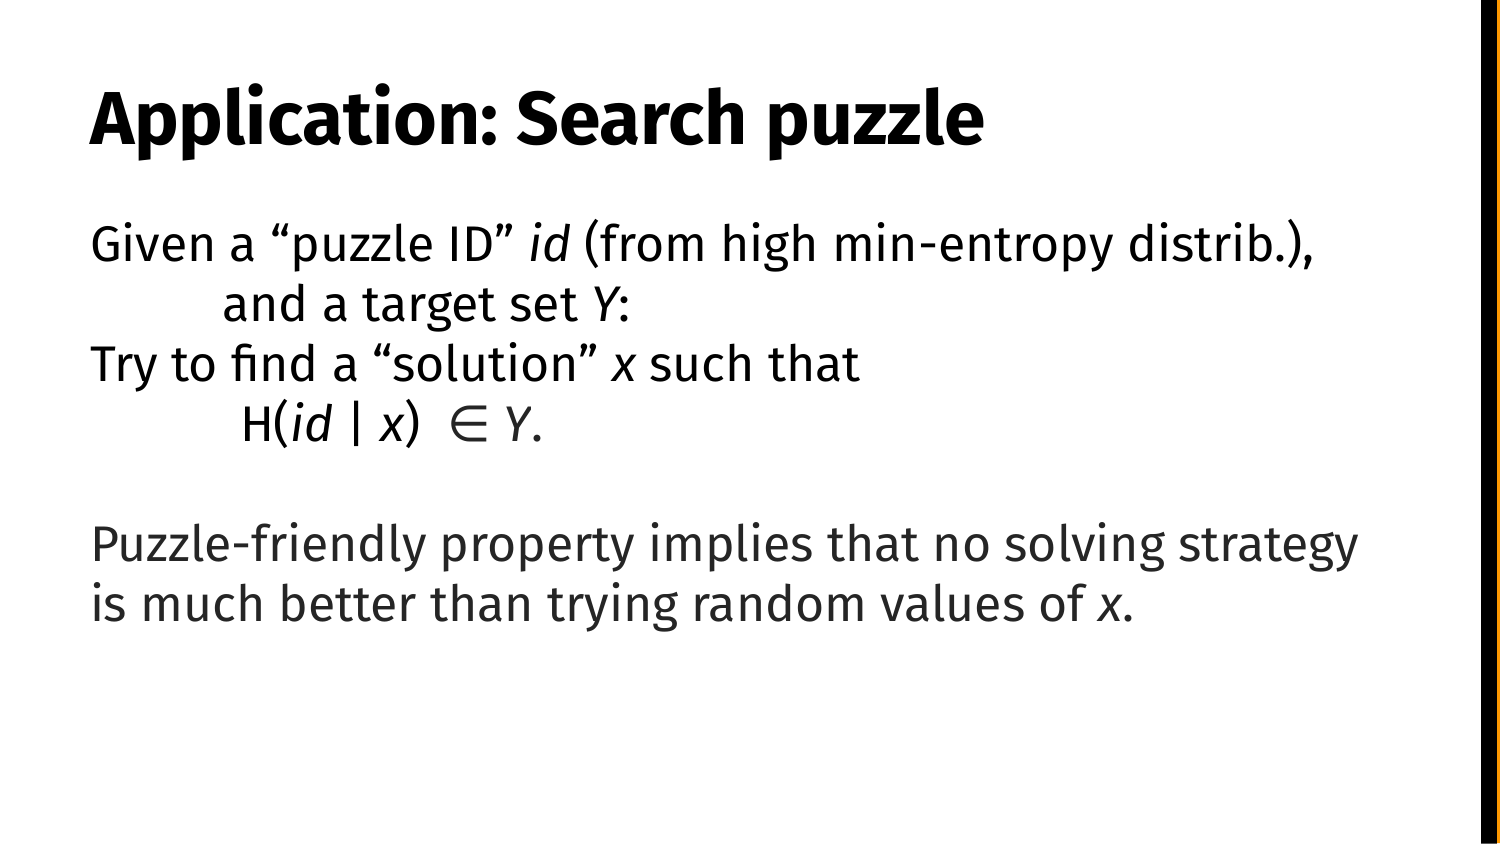

# Application: Search puzzle
Given a “puzzle ID” id (from high min-entropy distrib.),
          and a target set Y:
Try to find a “solution” x such that
H(id | x)  ∈ Y.

Puzzle-friendly property implies that no solving strategy is much better than trying random values of x.